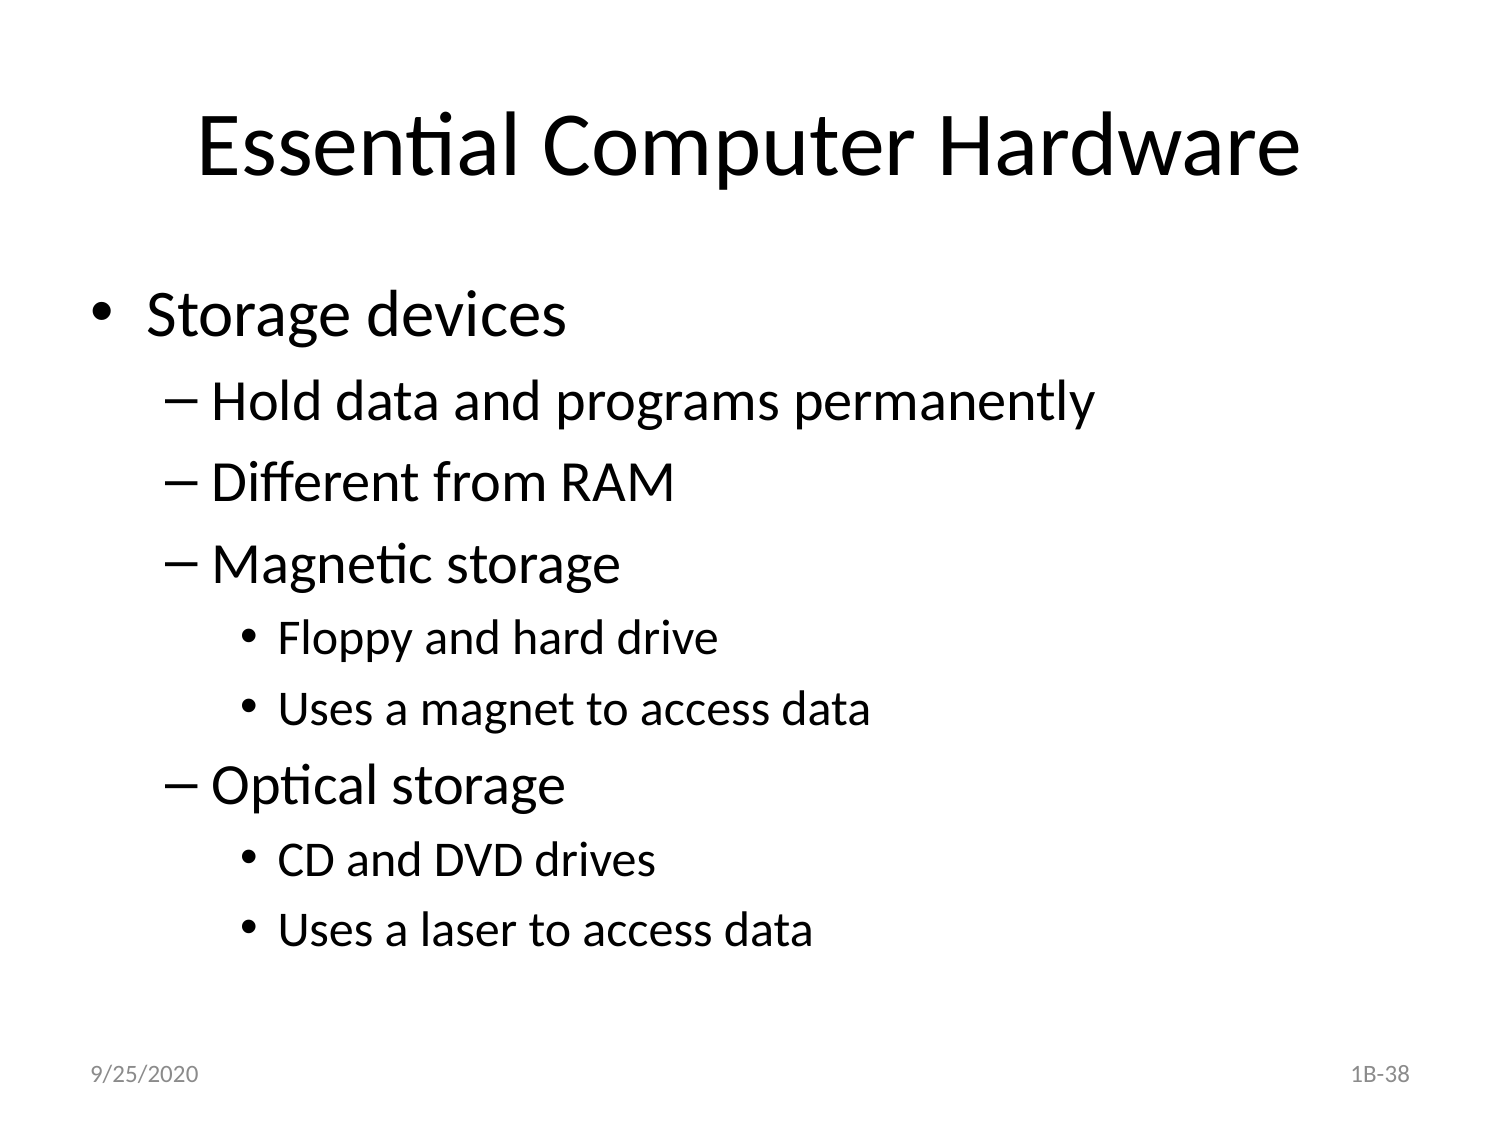

# Essential Computer Hardware
Storage devices
Hold data and programs permanently
Different from RAM
Magnetic storage
Floppy and hard drive
Uses a magnet to access data
Optical storage
CD and DVD drives
Uses a laser to access data
1B-38
9/25/2020